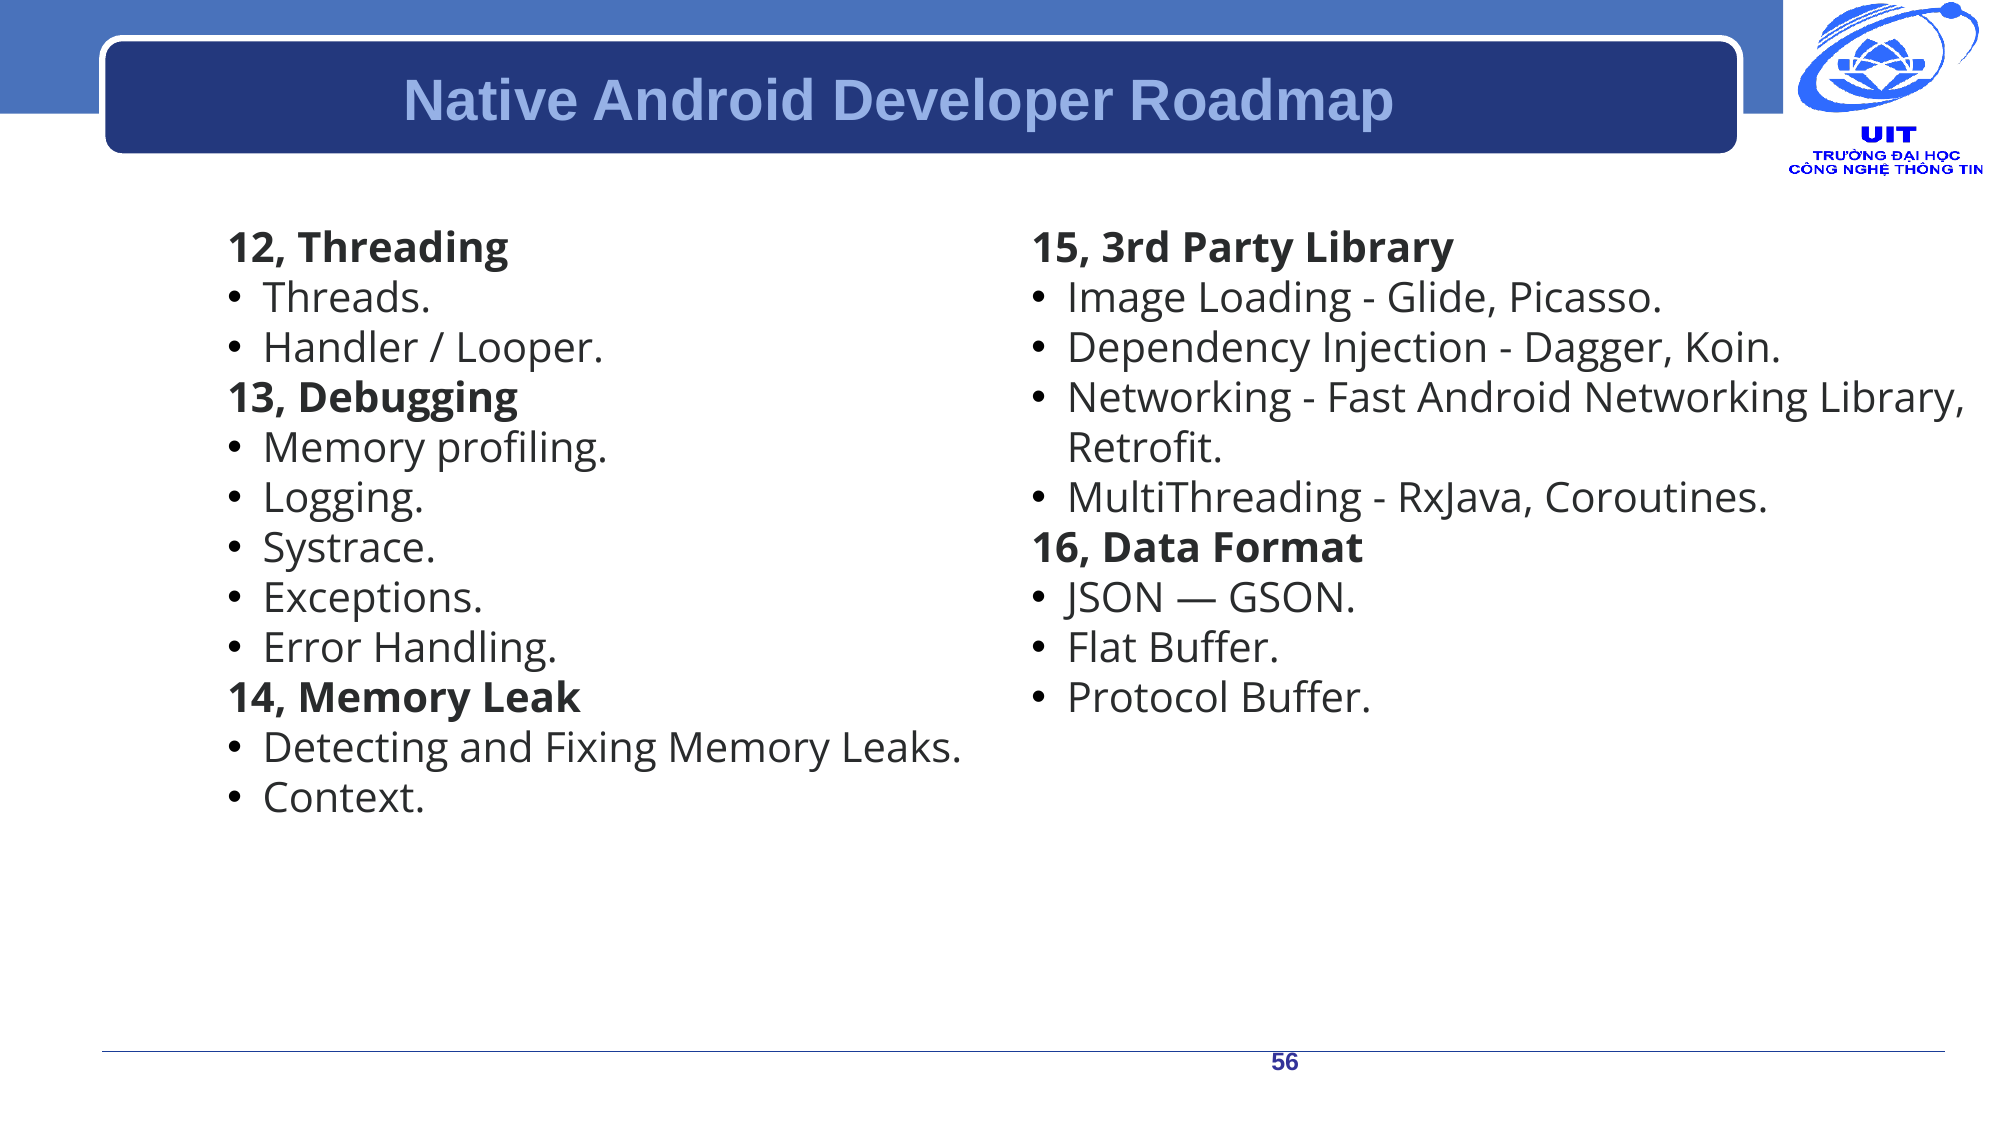

# Native Android Developer Roadmap
12, Threading
Threads.
Handler / Looper.
13, Debugging
Memory profiling.
Logging.
Systrace.
Exceptions.
Error Handling.
14, Memory Leak
Detecting and Fixing Memory Leaks.
Context.
15, 3rd Party Library
Image Loading - Glide, Picasso.
Dependency Injection - Dagger, Koin.
Networking - Fast Android Networking Library, Retrofit.
MultiThreading - RxJava, Coroutines.
16, Data Format
JSON — GSON.
Flat Buffer.
Protocol Buffer.
56